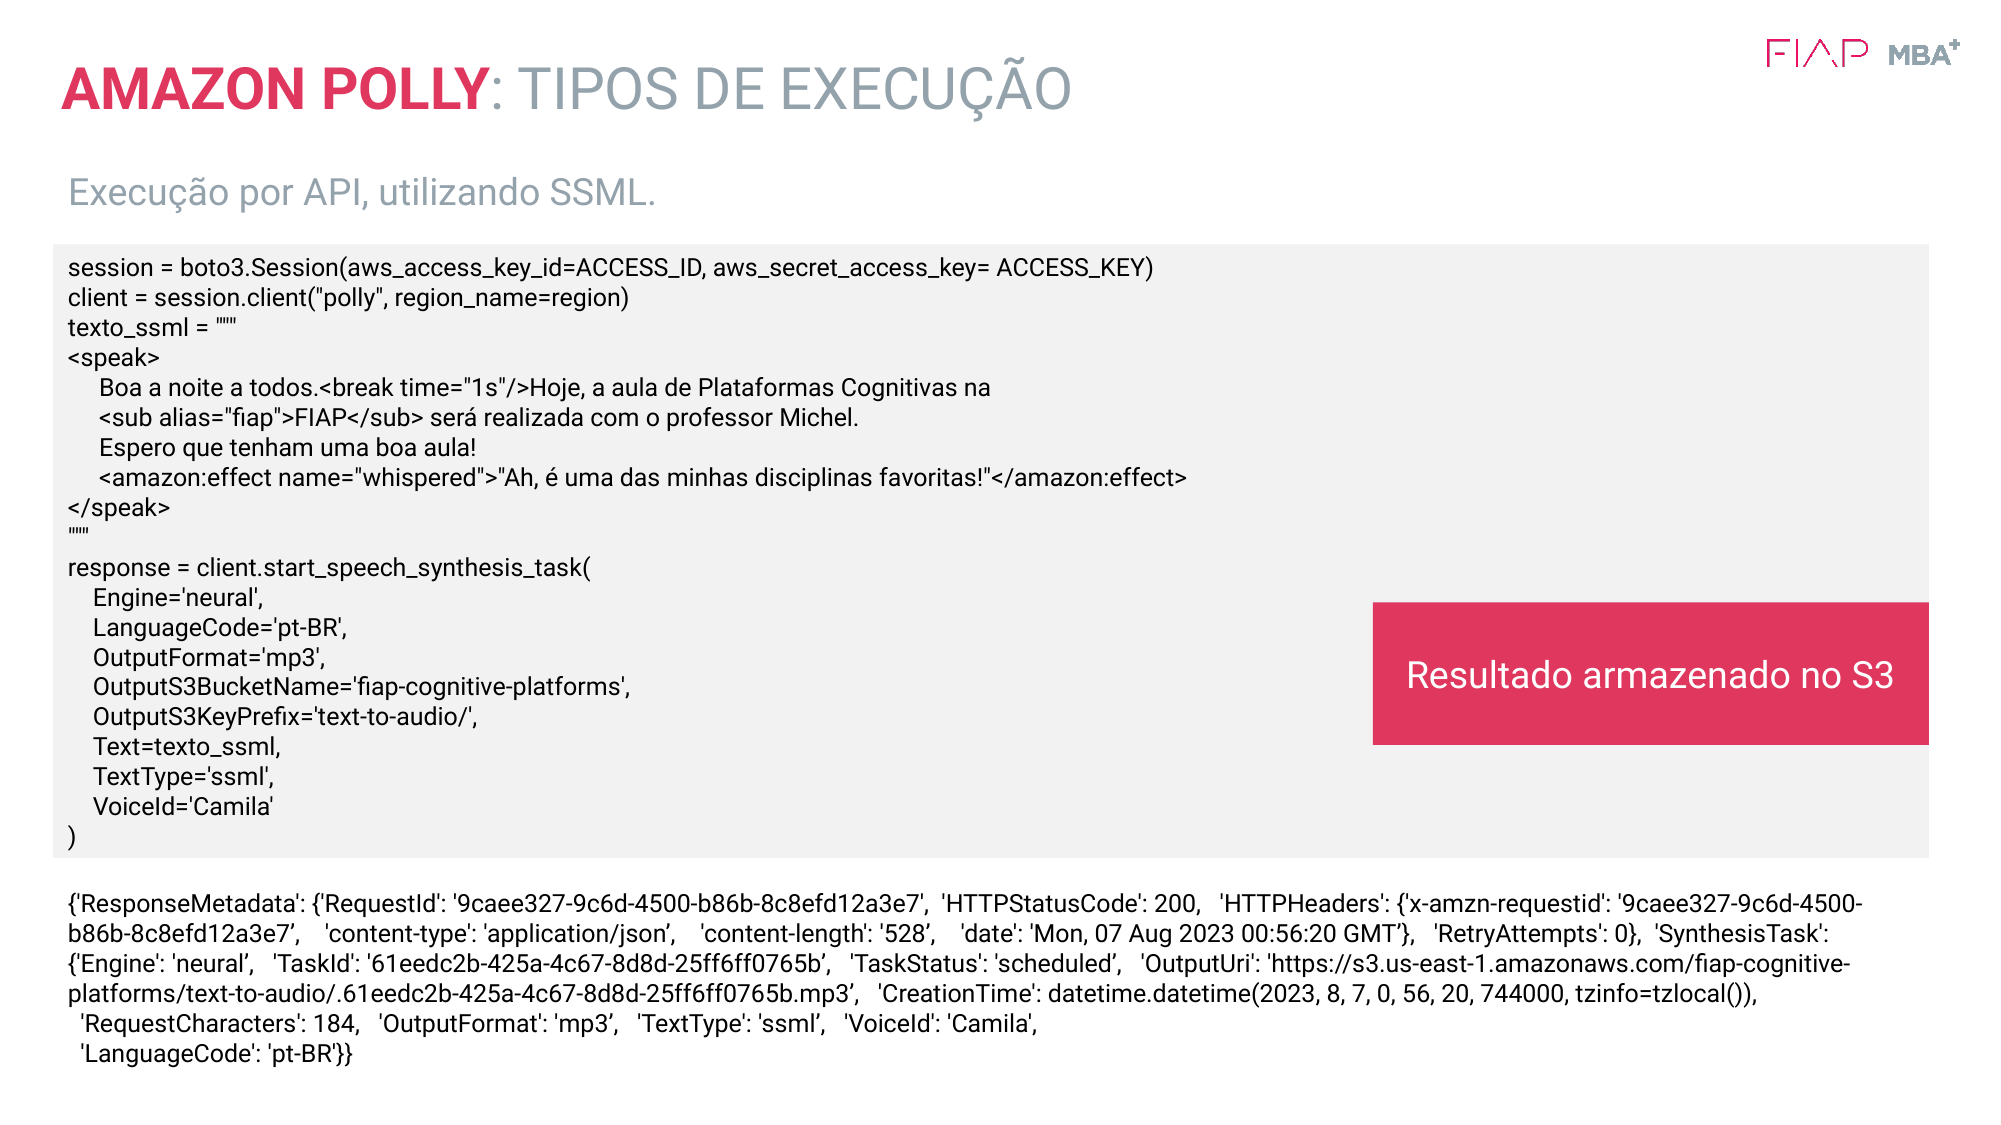

# AMAZON POLLY: TIPOS DE EXECUÇÃO
Execução por API, utilizando SSML.
session = boto3.Session(aws_access_key_id=ACCESS_ID, aws_secret_access_key= ACCESS_KEY)
client = session.client("polly", region_name=region)
texto_ssml = """
<speak>
     Boa a noite a todos.<break time="1s"/>Hoje, a aula de Plataformas Cognitivas na
     <sub alias="fiap">FIAP</sub> será realizada com o professor Michel.
     Espero que tenham uma boa aula!
     <amazon:effect name="whispered">"Ah, é uma das minhas disciplinas favoritas!"</amazon:effect>
</speak>
"""
response = client.start_speech_synthesis_task(
    Engine='neural',
    LanguageCode='pt-BR',
    OutputFormat='mp3',
    OutputS3BucketName='fiap-cognitive-platforms',
    OutputS3KeyPrefix='text-to-audio/',
    Text=texto_ssml,
    TextType='ssml',
    VoiceId='Camila'
)
Resultado armazenado no S3
{'ResponseMetadata': {'RequestId': '9caee327-9c6d-4500-b86b-8c8efd12a3e7',  'HTTPStatusCode': 200,   'HTTPHeaders': {'x-amzn-requestid': '9caee327-9c6d-4500-b86b-8c8efd12a3e7’,    'content-type': 'application/json’,    'content-length': '528’,    'date': 'Mon, 07 Aug 2023 00:56:20 GMT’},   'RetryAttempts': 0},  'SynthesisTask': {'Engine': 'neural’,   'TaskId': '61eedc2b-425a-4c67-8d8d-25ff6ff0765b’,   'TaskStatus': 'scheduled’,   'OutputUri': 'https://s3.us-east-1.amazonaws.com/fiap-cognitive-platforms/text-to-audio/.61eedc2b-425a-4c67-8d8d-25ff6ff0765b.mp3’,   'CreationTime': datetime.datetime(2023, 8, 7, 0, 56, 20, 744000, tzinfo=tzlocal()),
  'RequestCharacters': 184,   'OutputFormat': 'mp3’,   'TextType': 'ssml’,   'VoiceId': 'Camila',
  'LanguageCode': 'pt-BR'}}